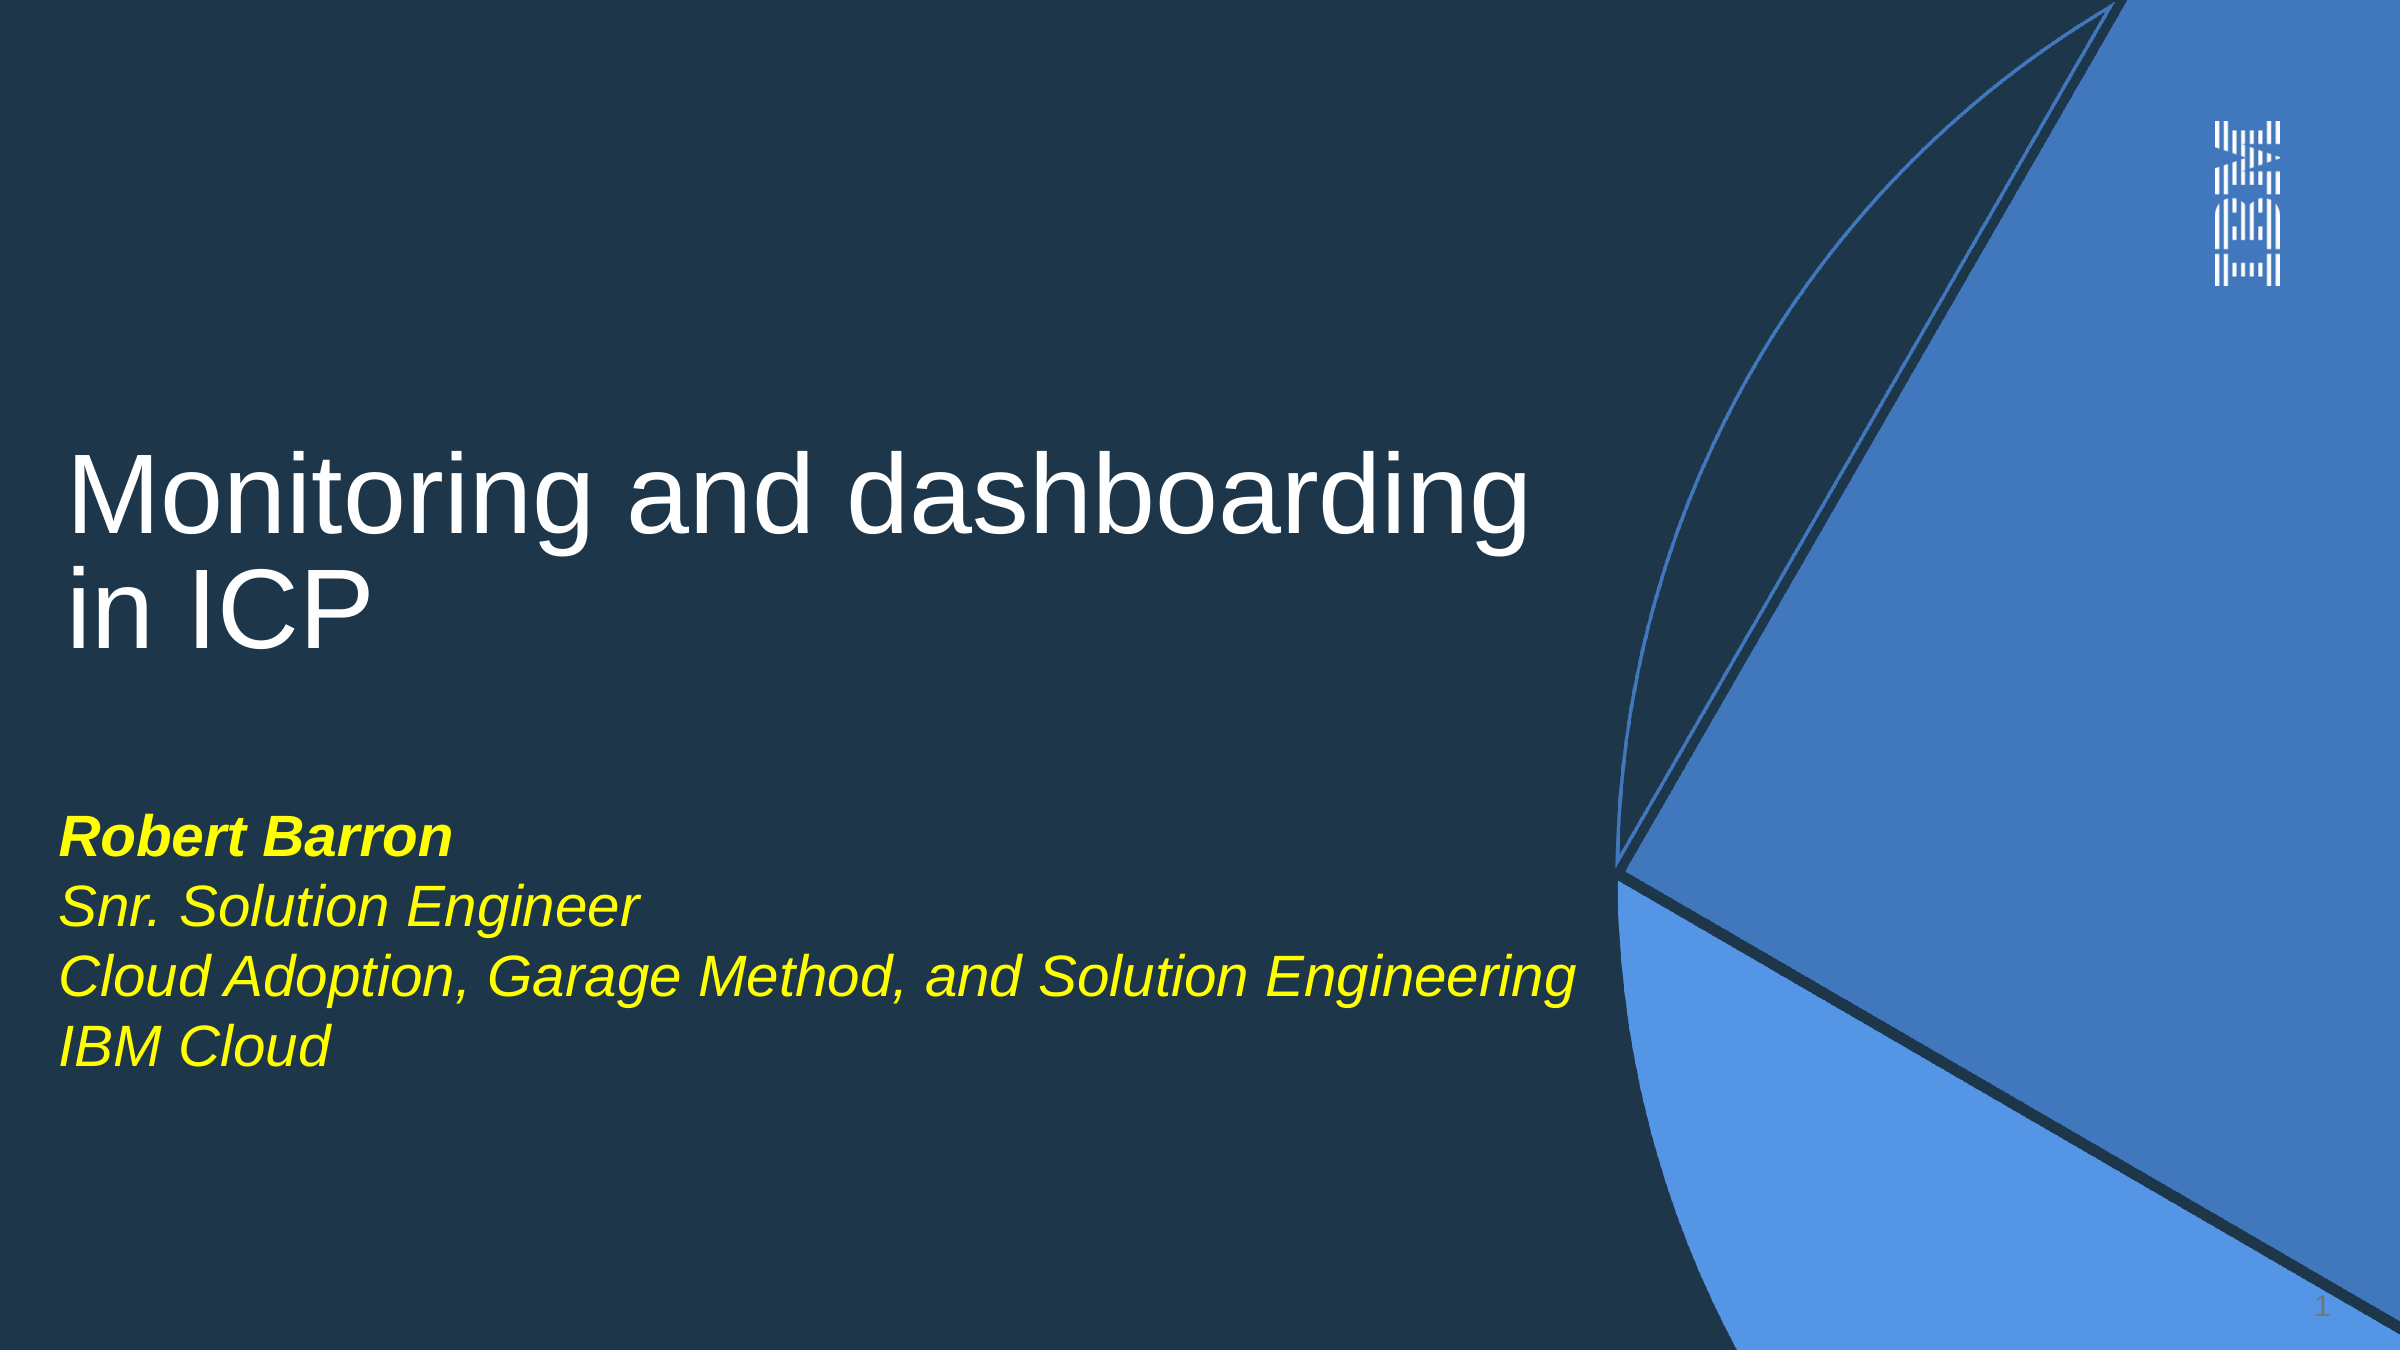

# Monitoring and dashboarding in ICP
Robert Barron
Snr. Solution Engineer
Cloud Adoption, Garage Method, and Solution Engineering
IBM Cloud
1